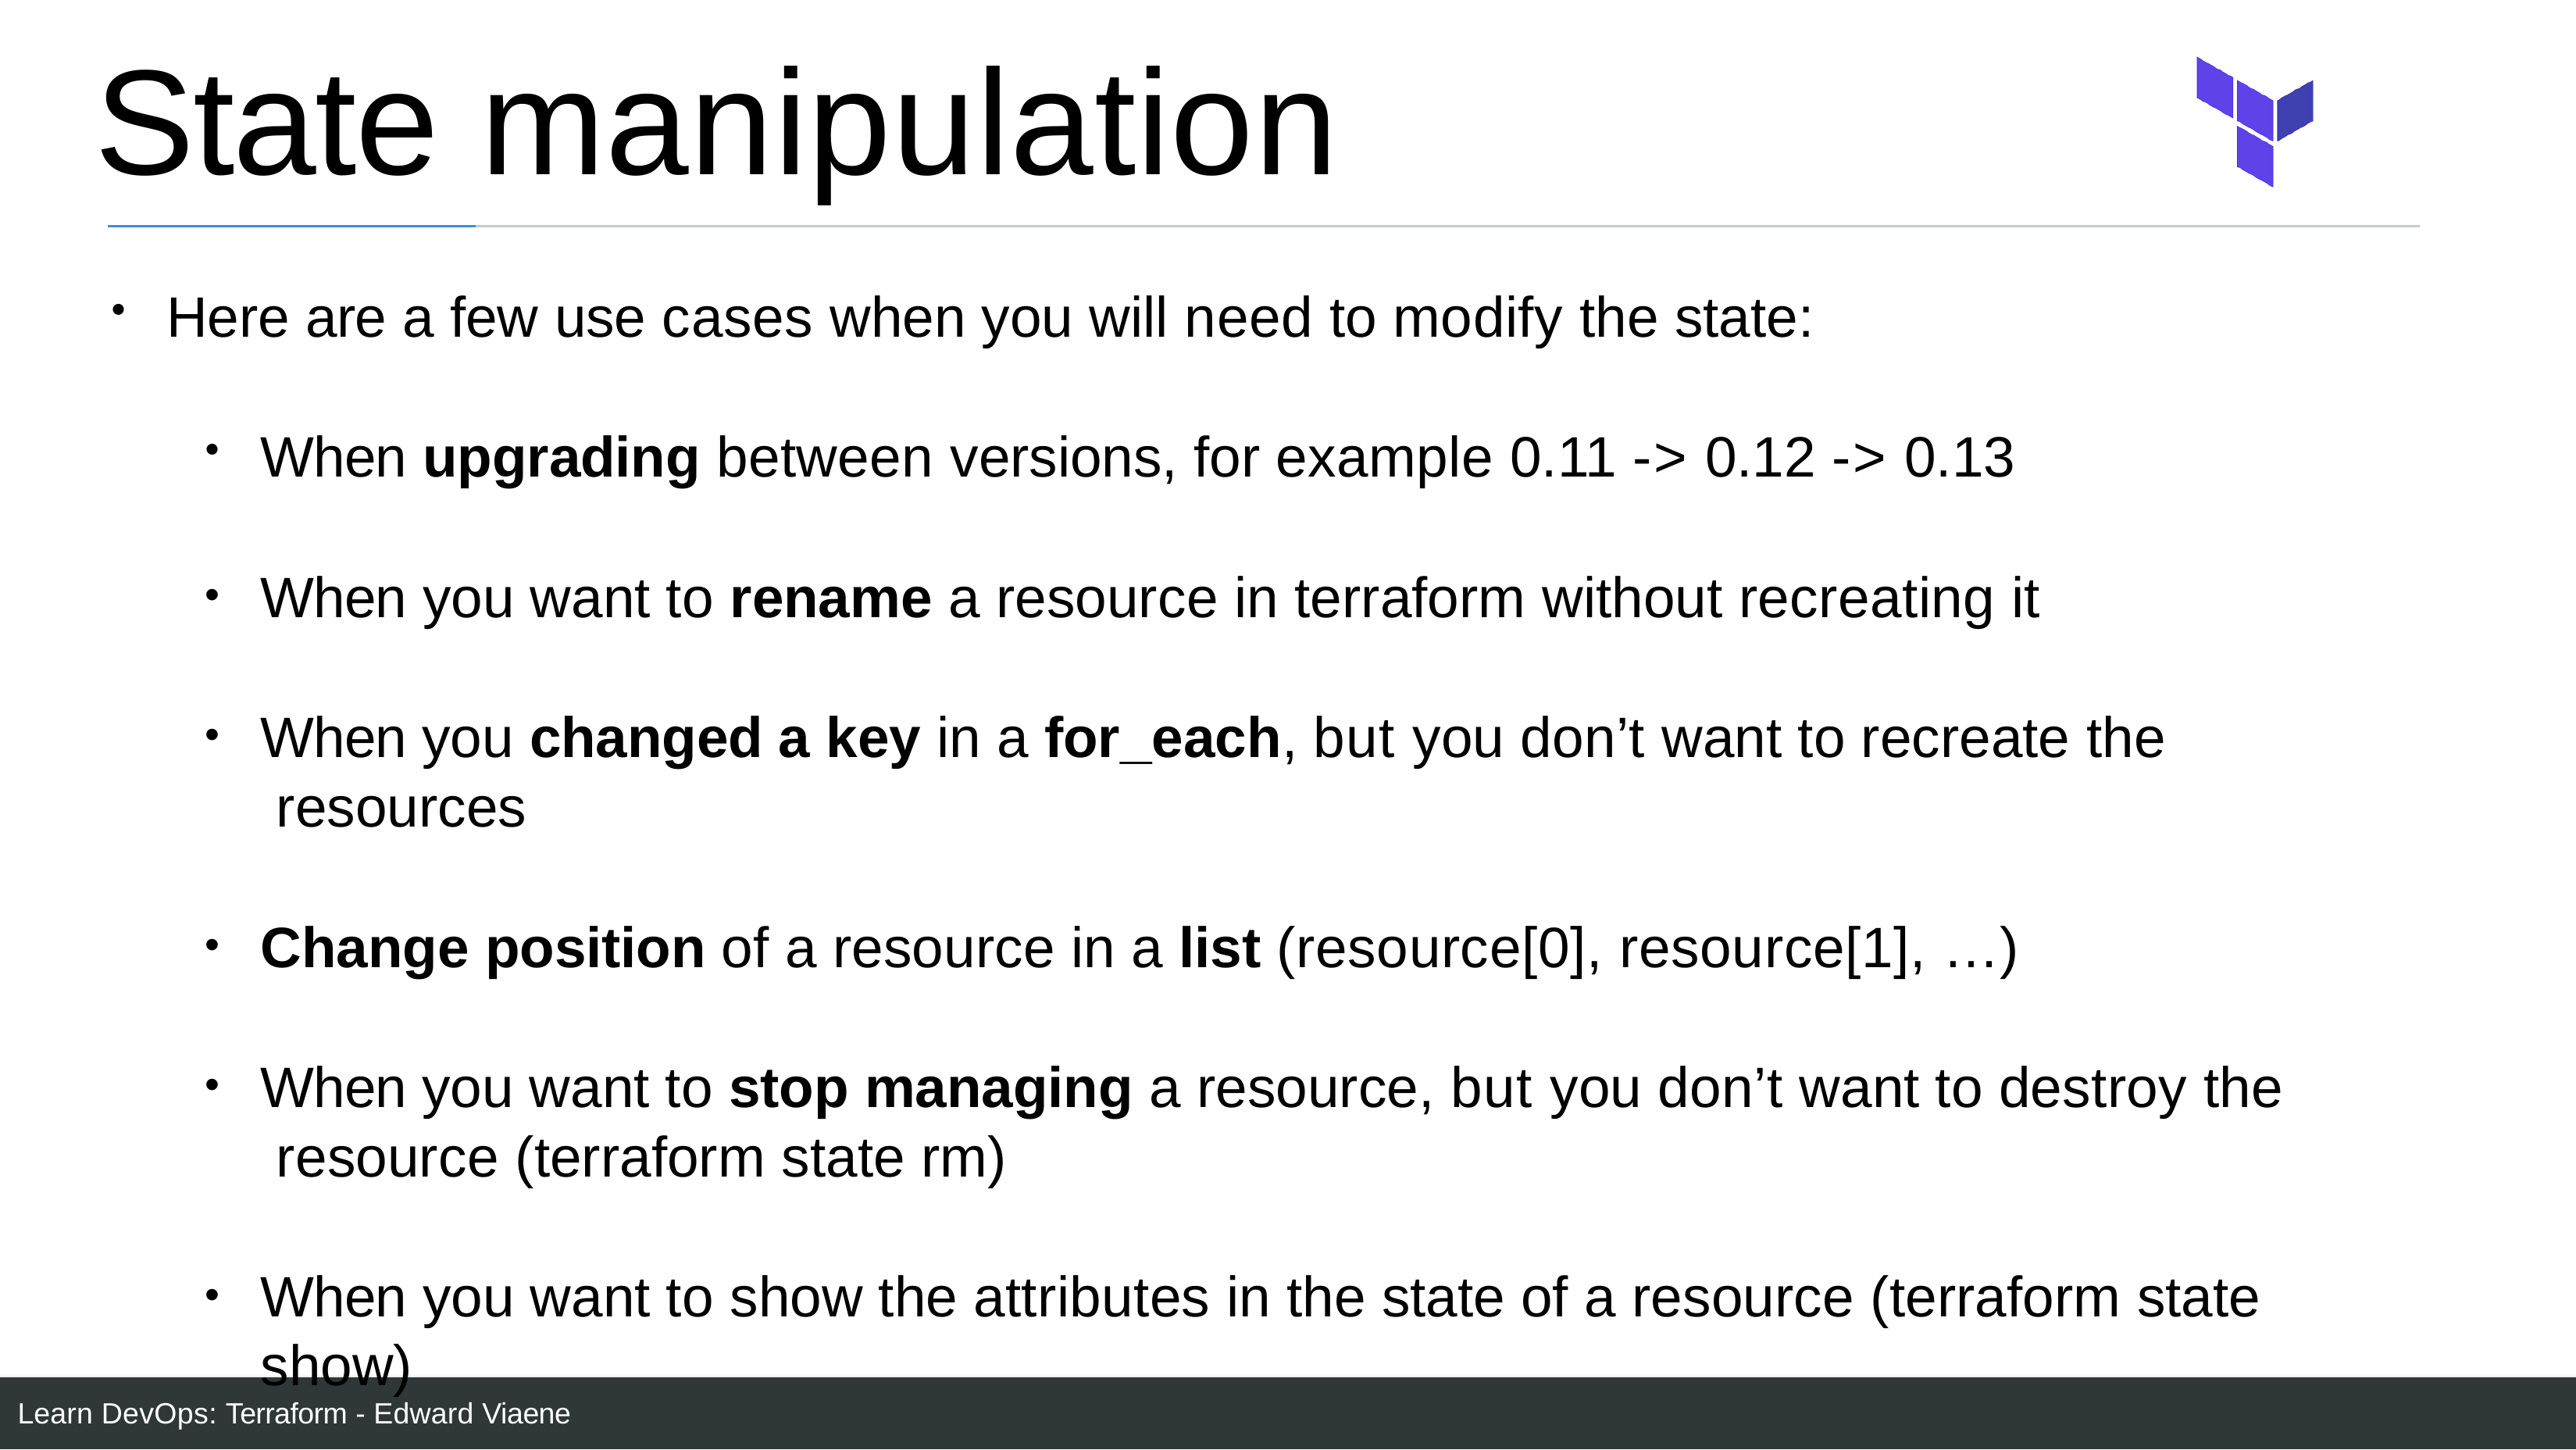

# State manipulation
Here are a few use cases when you will need to modify the state:

When upgrading between versions, for example 0.11 -> 0.12 -> 0.13

When you want to rename a resource in terraform without recreating it

When you changed a key in a for_each, but you don’t want to recreate the  resources

Change position of a resource in a list (resource[0], resource[1], …)

When you want to stop managing a resource, but you don’t want to destroy the  resource (terraform state rm)

When you want to show the attributes in the state of a resource (terraform state show)
Learn DevOps: Terraform - Edward Viaene